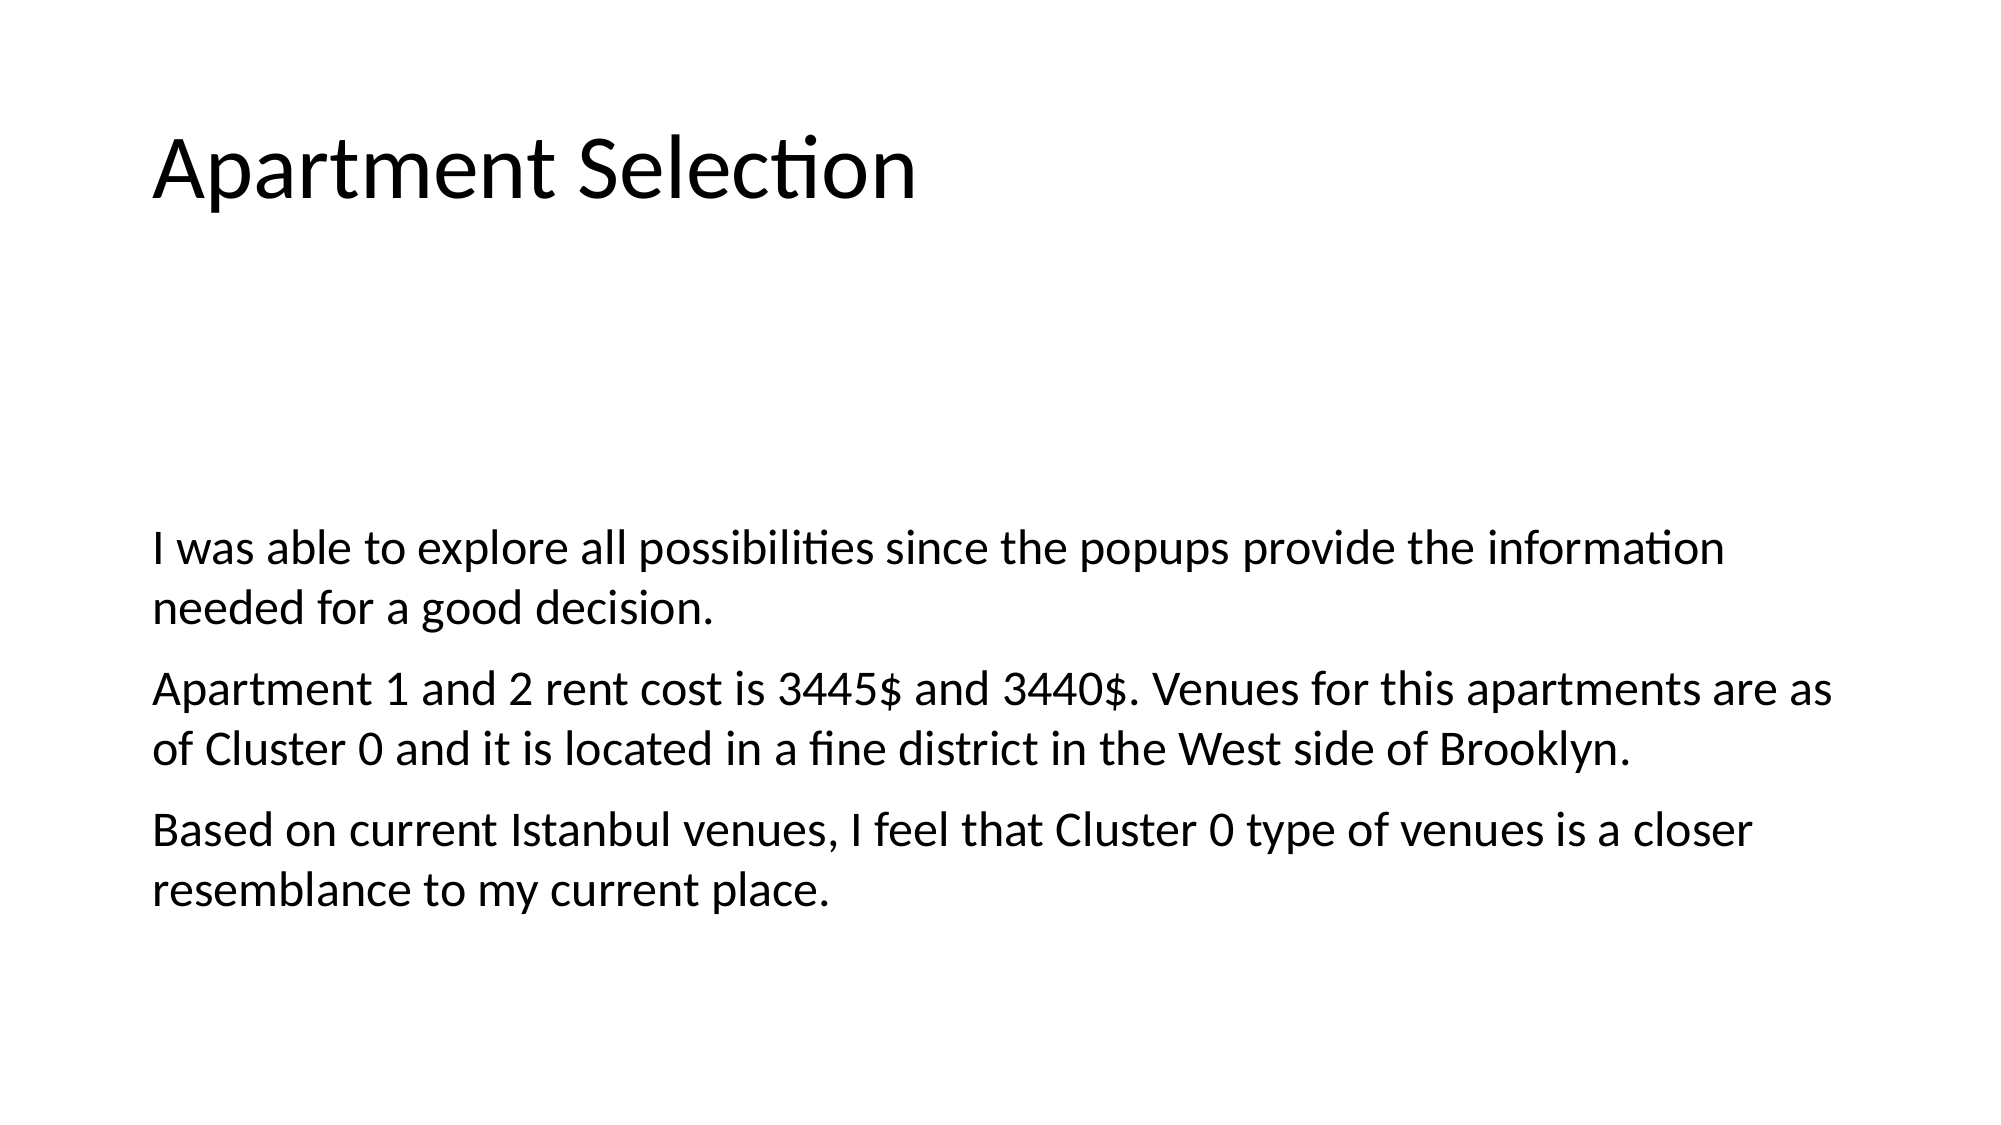

# Apartment Selection
I was able to explore all possibilities since the popups provide the information needed for a good decision.
Apartment 1 and 2 rent cost is 3445$ and 3440$. Venues for this apartments are as of Cluster 0 and it is located in a fine district in the West side of Brooklyn.
Based on current Istanbul venues, I feel that Cluster 0 type of venues is a closer resemblance to my current place.